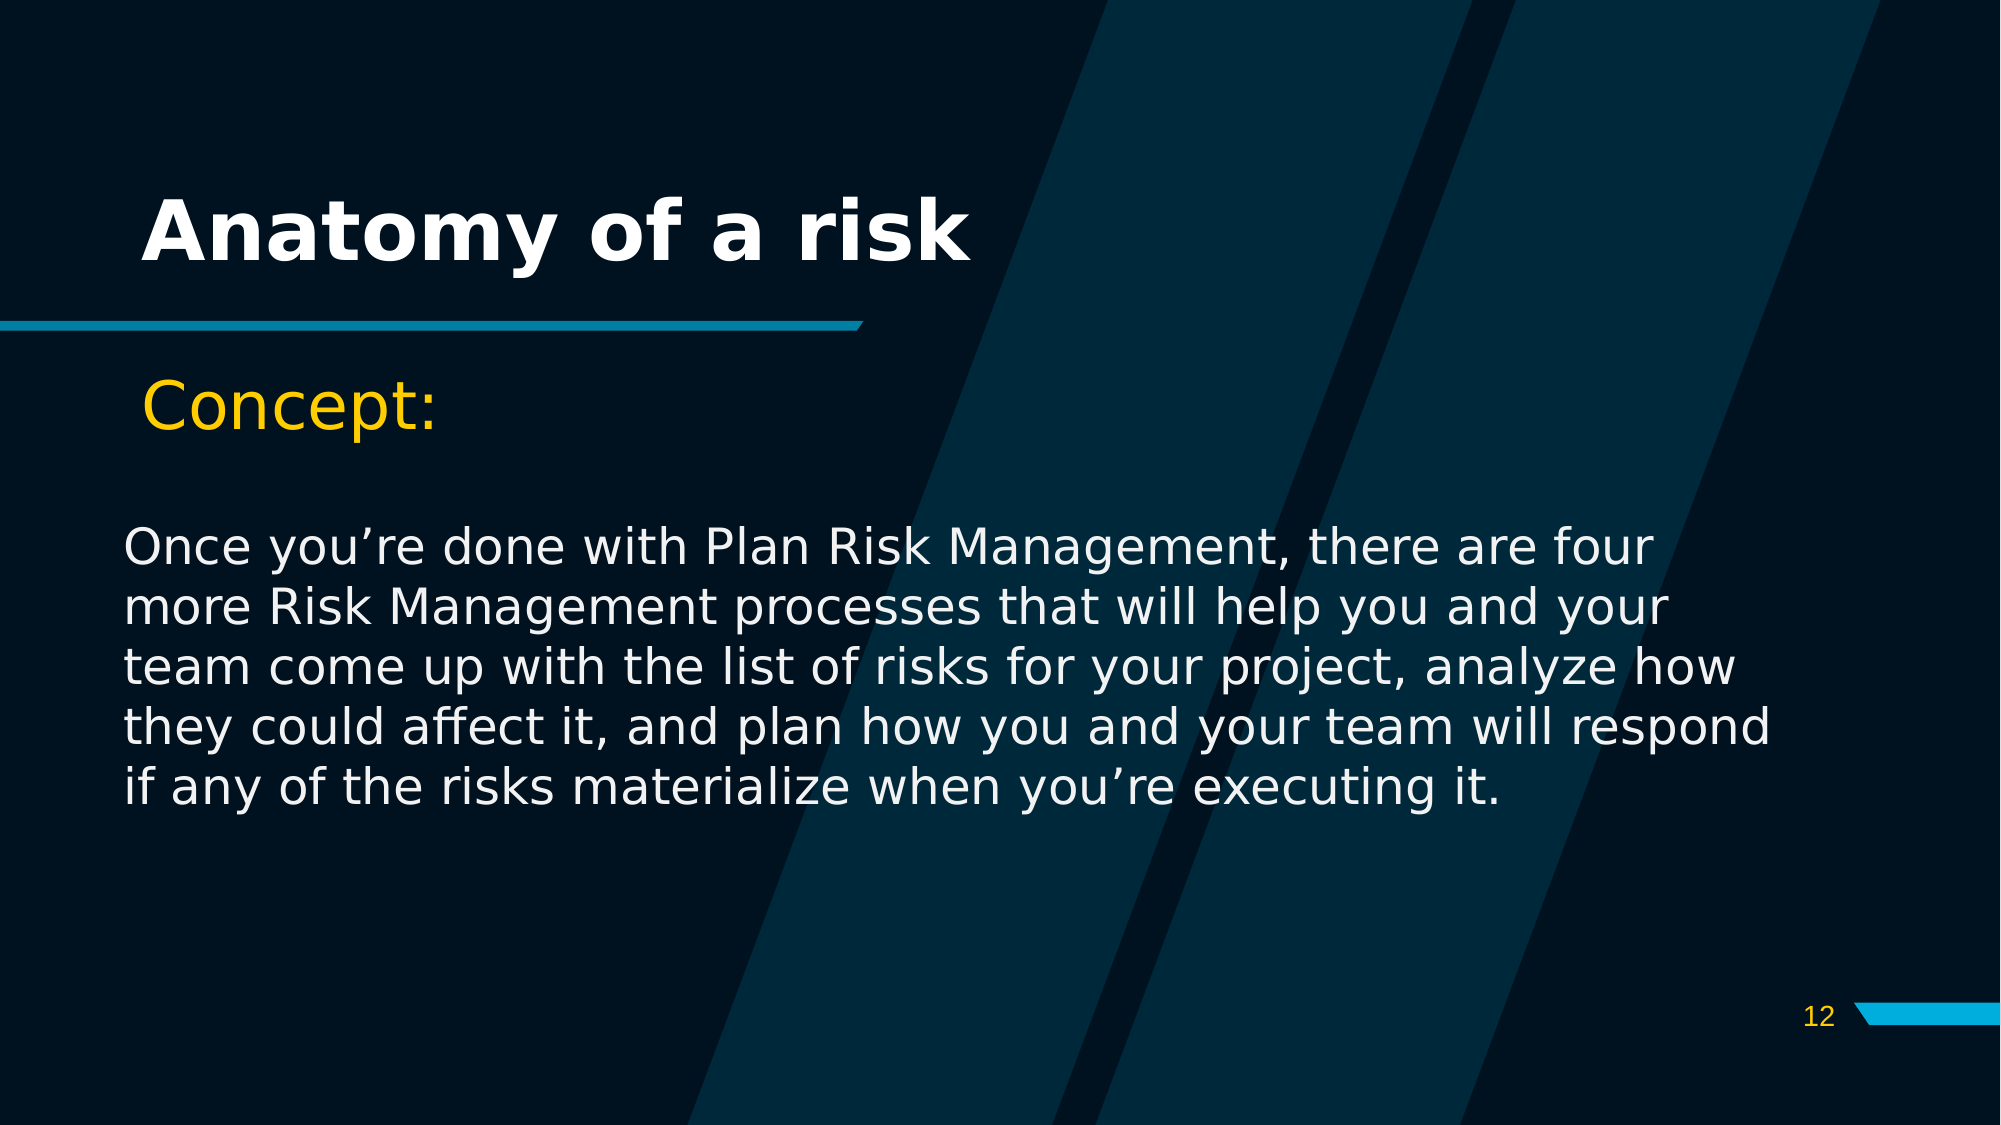

# Anatomy of a risk
Concept:
Once you’re done with Plan Risk Management, there are four more Risk Management processes that will help you and your team come up with the list of risks for your project, analyze how they could affect it, and plan how you and your team will respond if any of the risks materialize when you’re executing it.

12